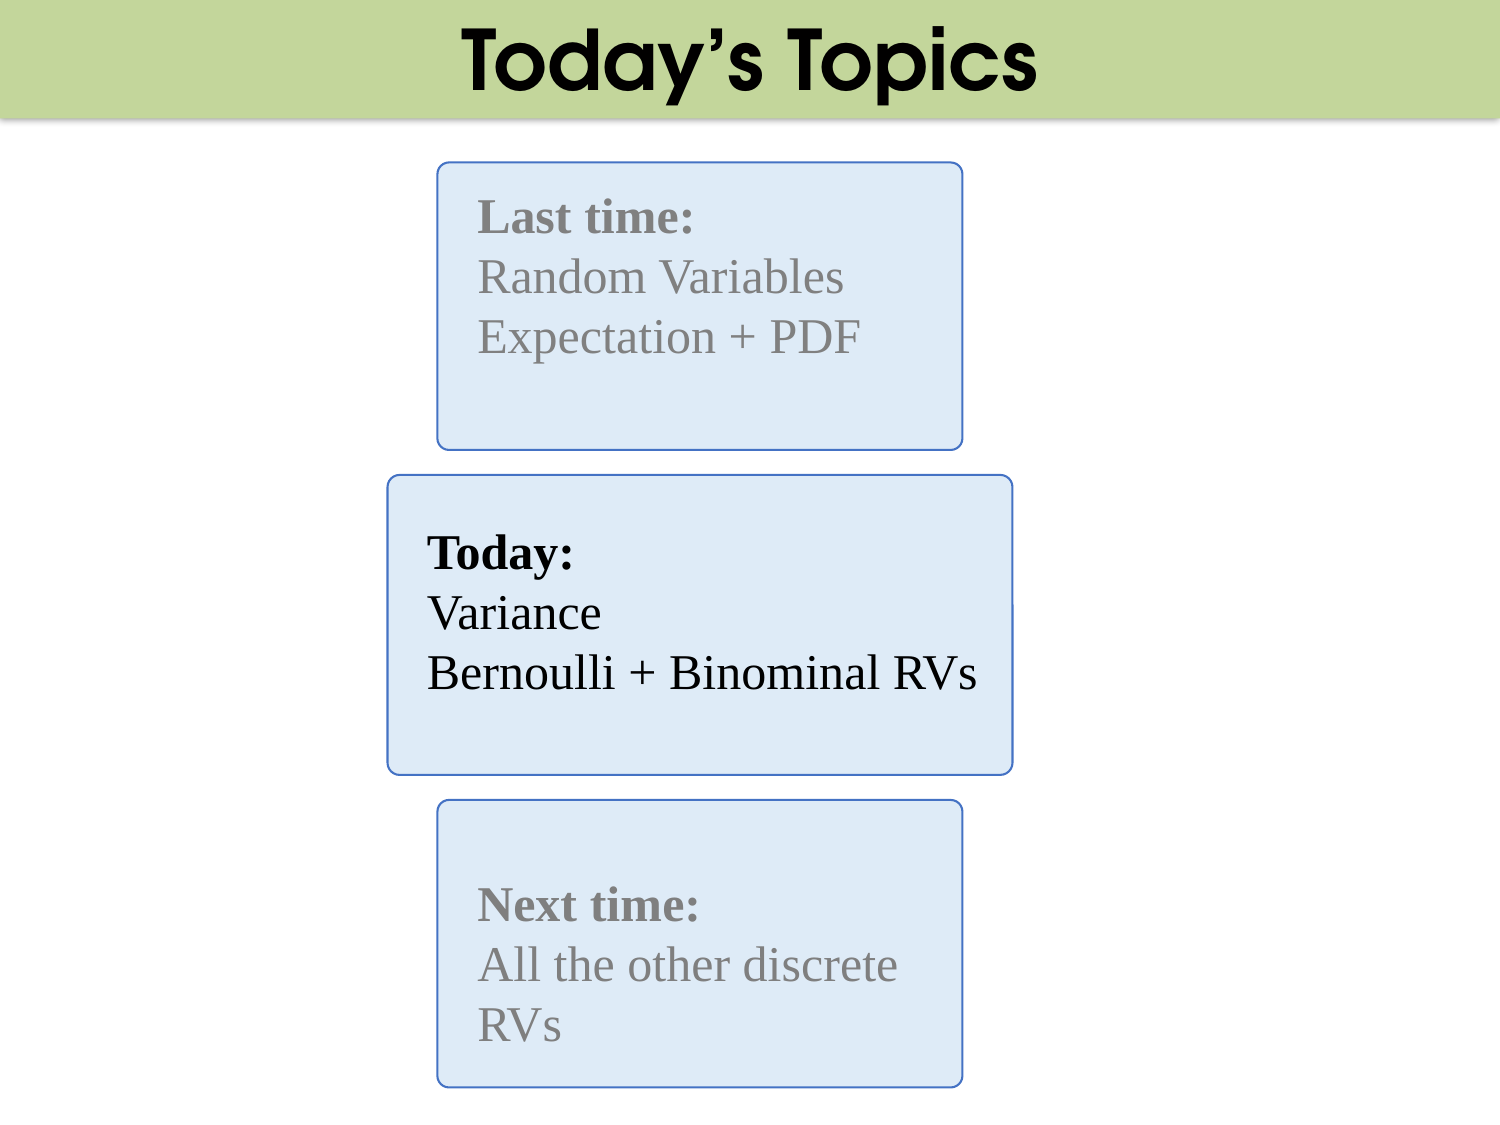

Today’s Topics
4

Last time:
Random Variables
Expectation + PDF

Today:
Variance
Bernoulli + Binominal RVs

Next time:
All the other discrete RVs